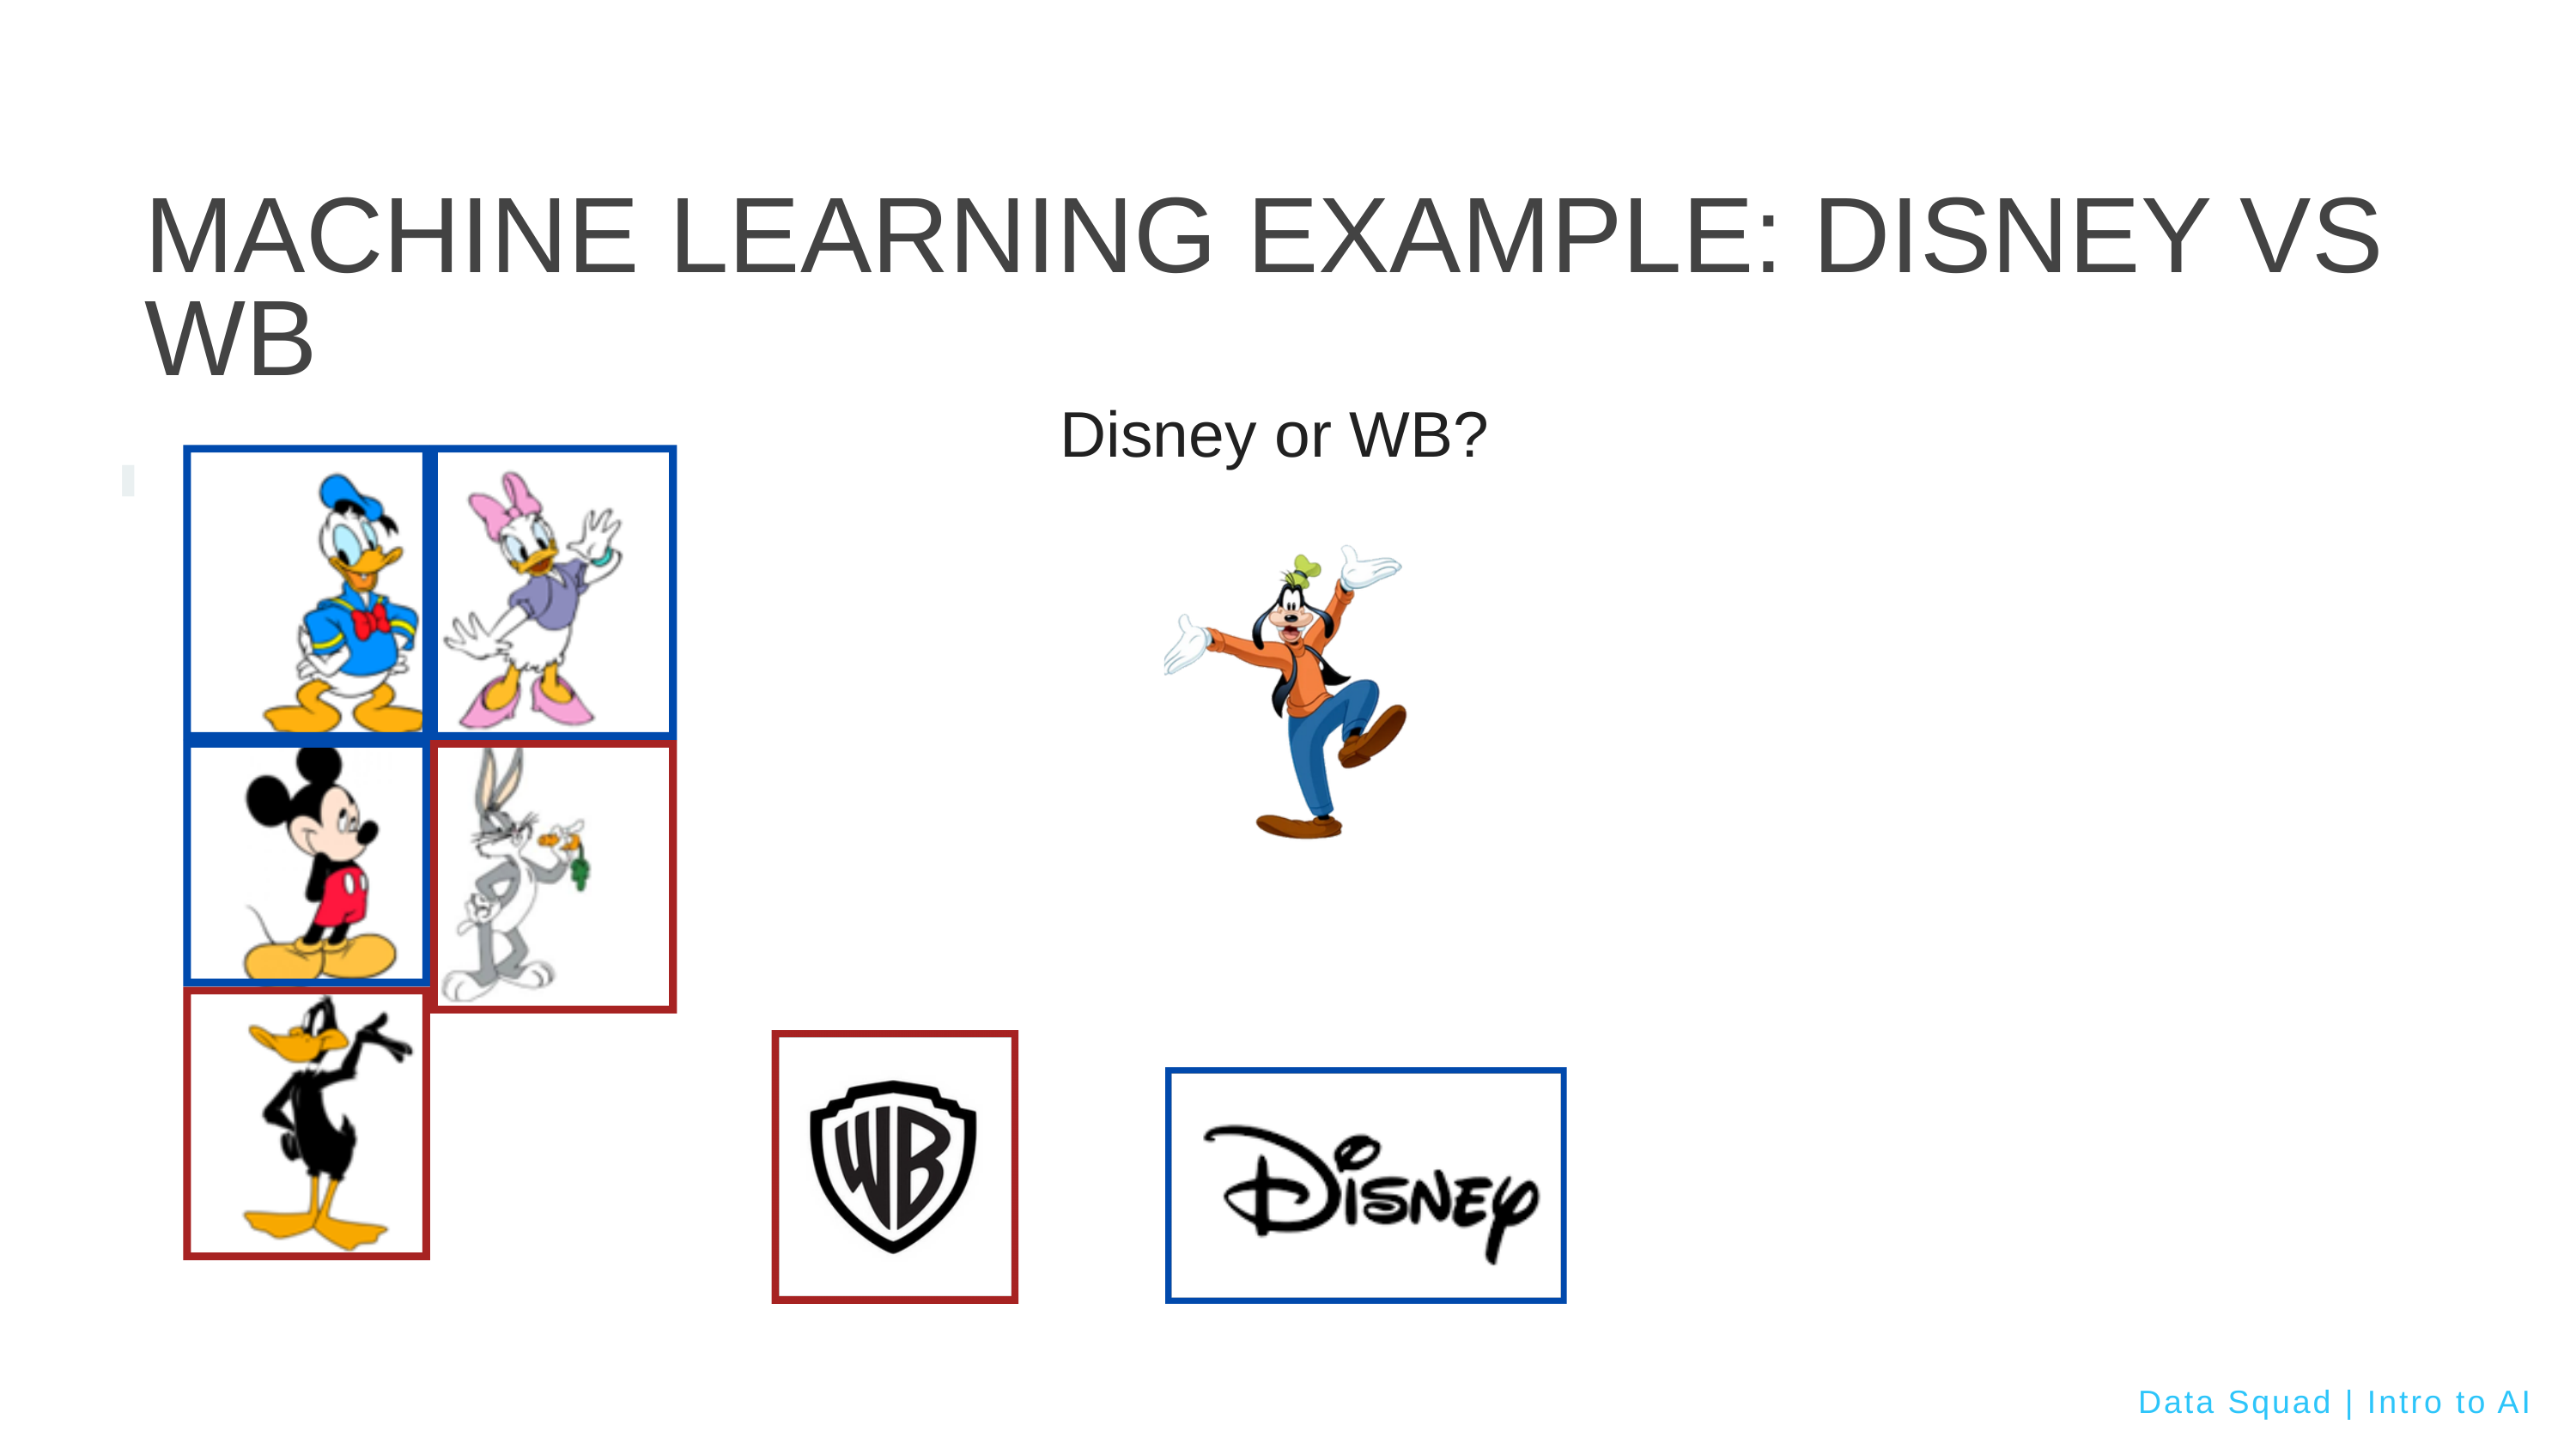

MACHINE LEARNING EXAMPLE: DISNEY VS WB
Disney or WB?

Data Squad | Intro to AI